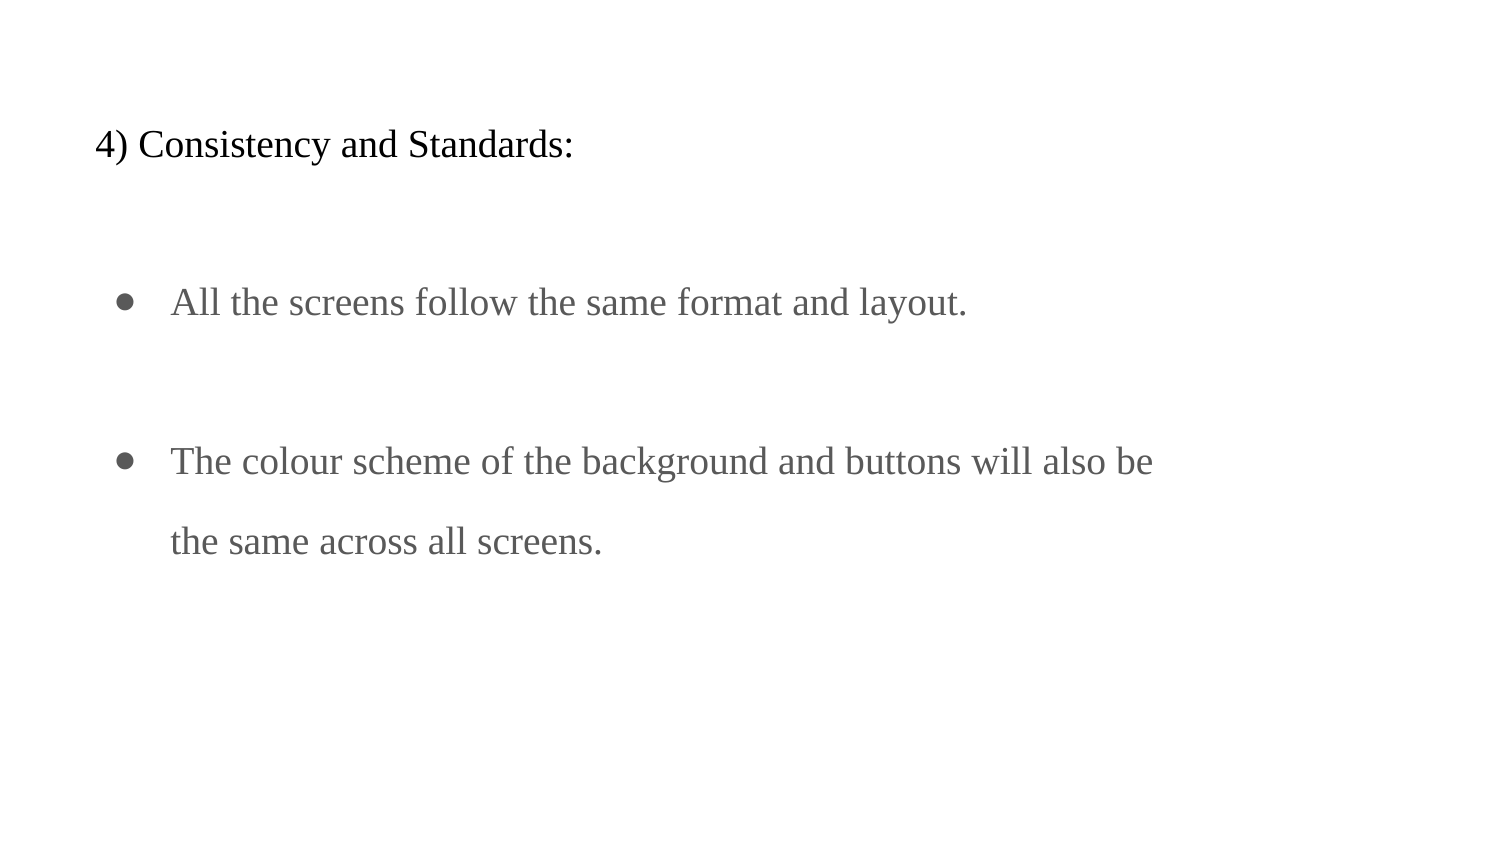

4) Consistency and Standards:

All the screens follow the same format and layout.

The colour scheme of the background and buttons will also be
the same across all screens.